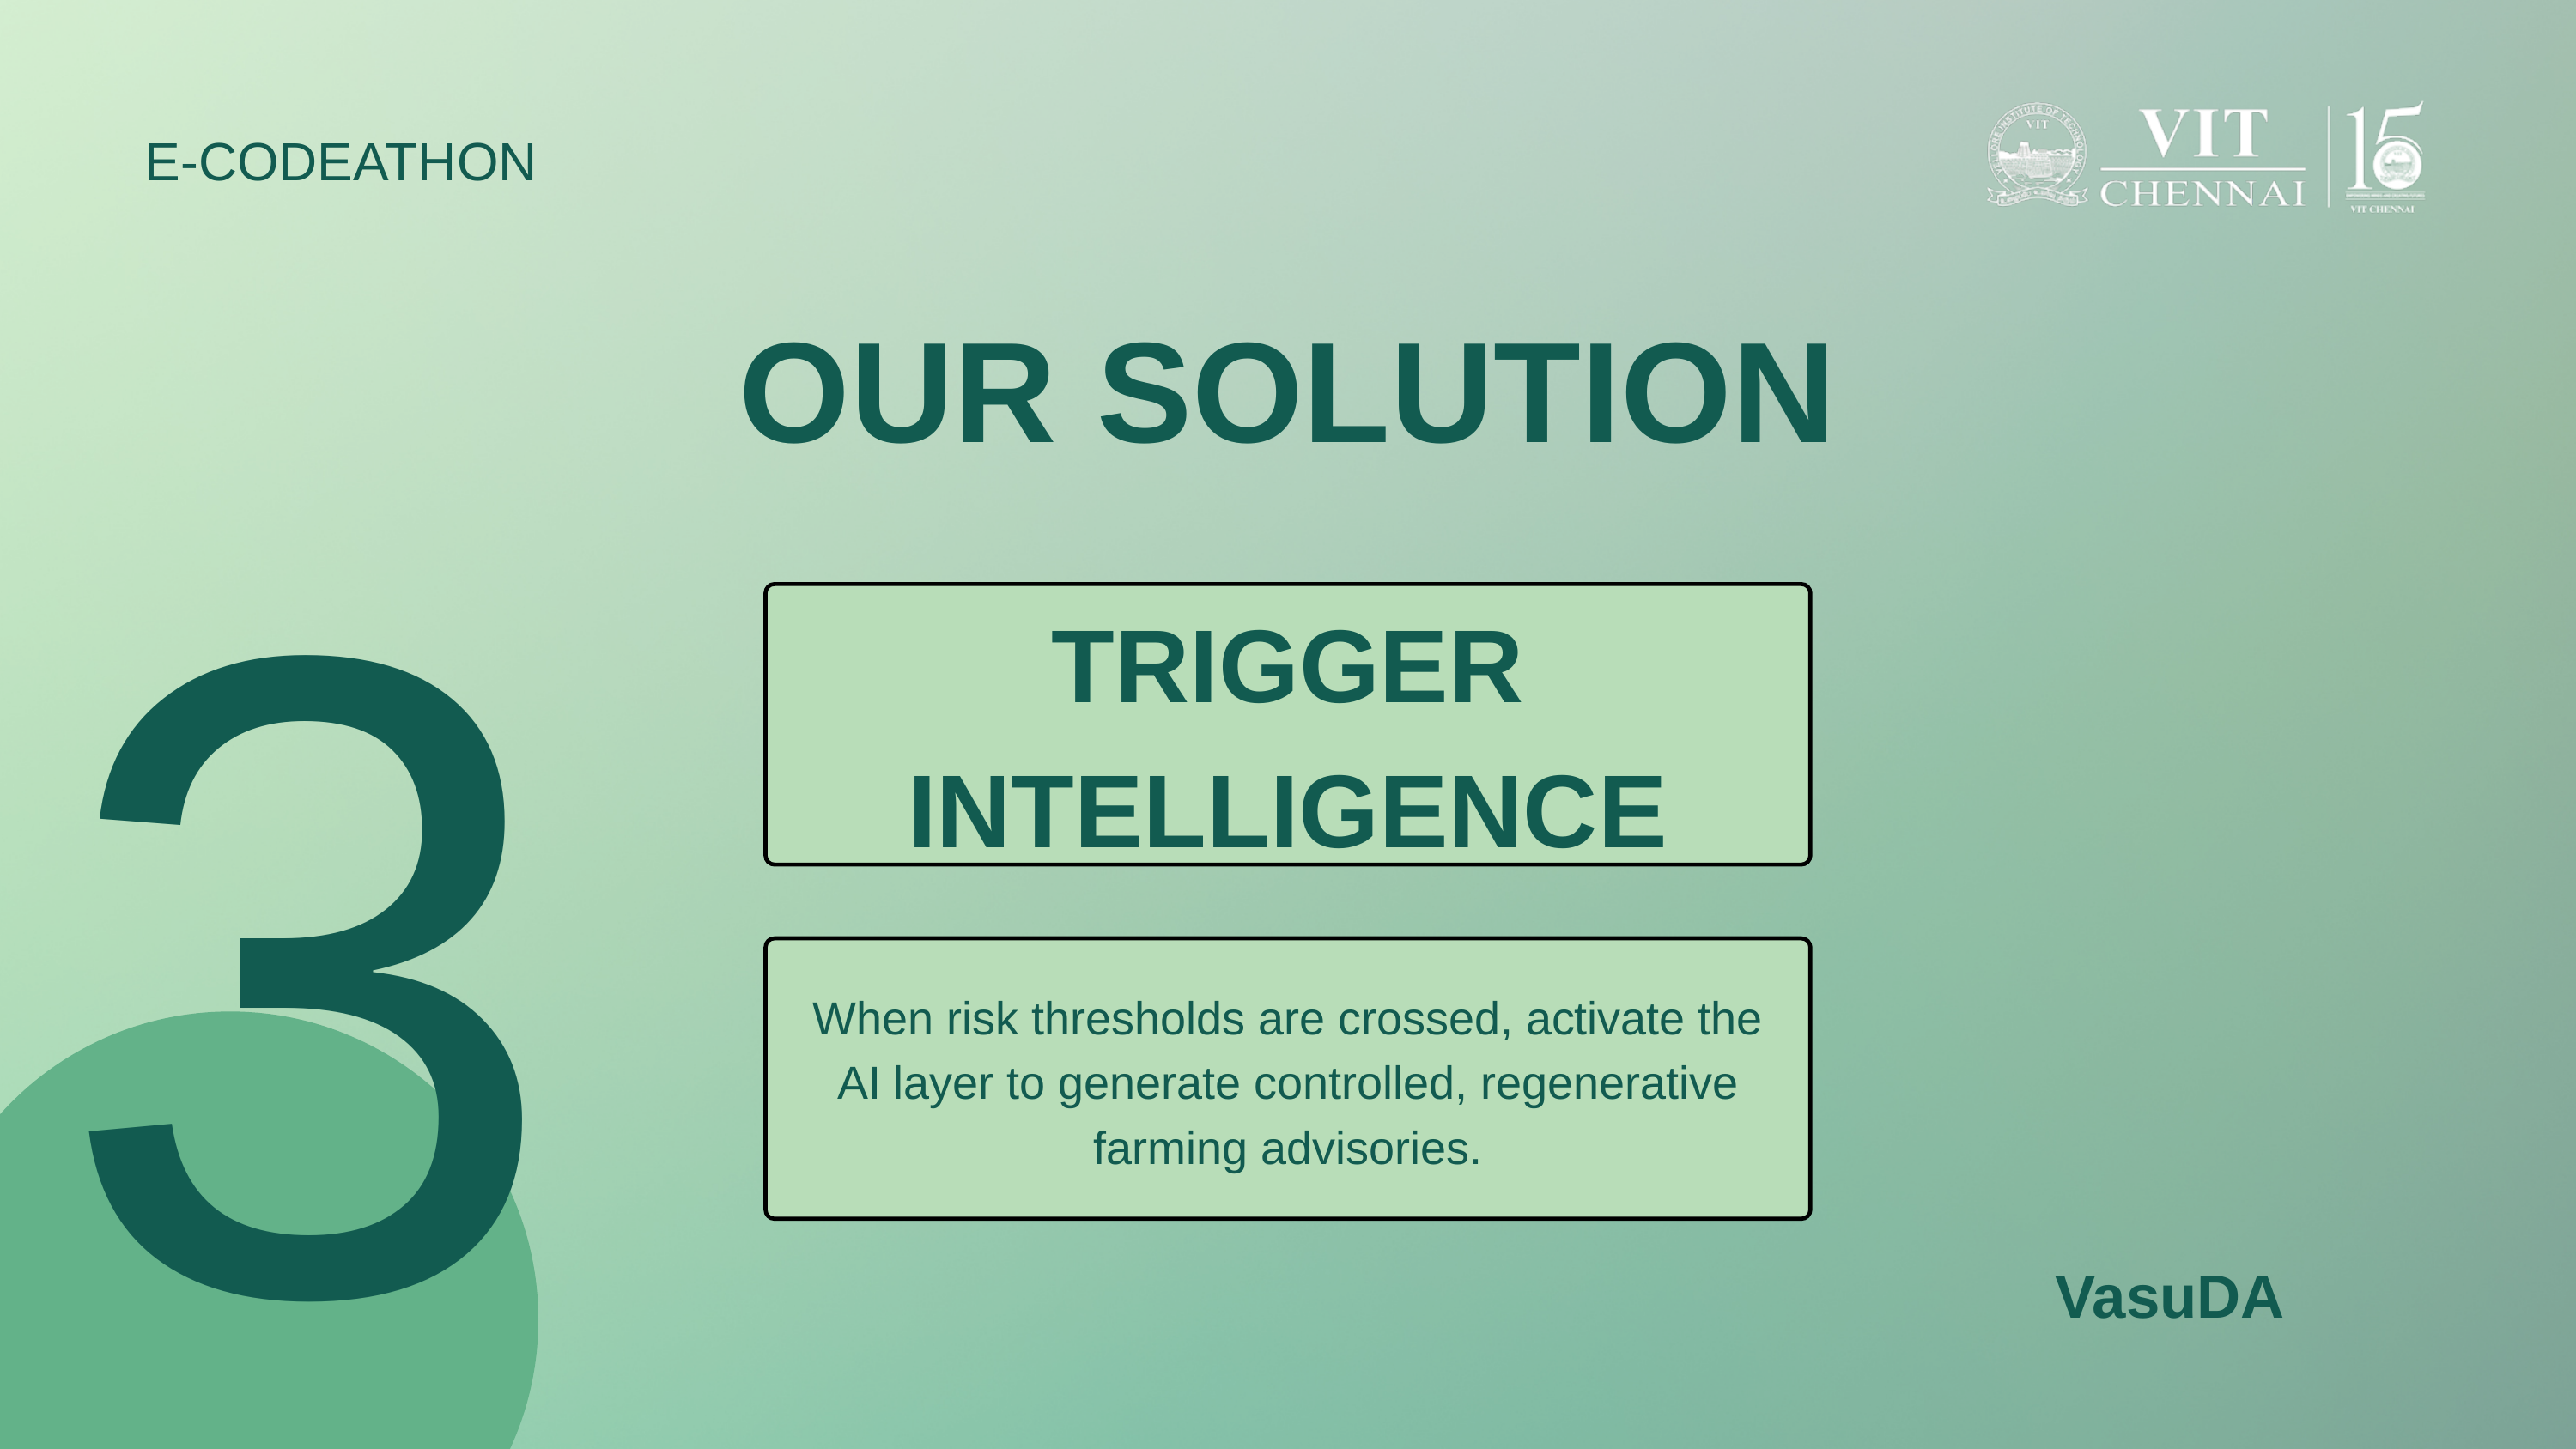

E-CODEATHON
OUR SOLUTION
3
TRIGGER INTELLIGENCE

When risk thresholds are crossed, activate the AI layer to generate controlled, regenerative farming advisories.

VasuDA